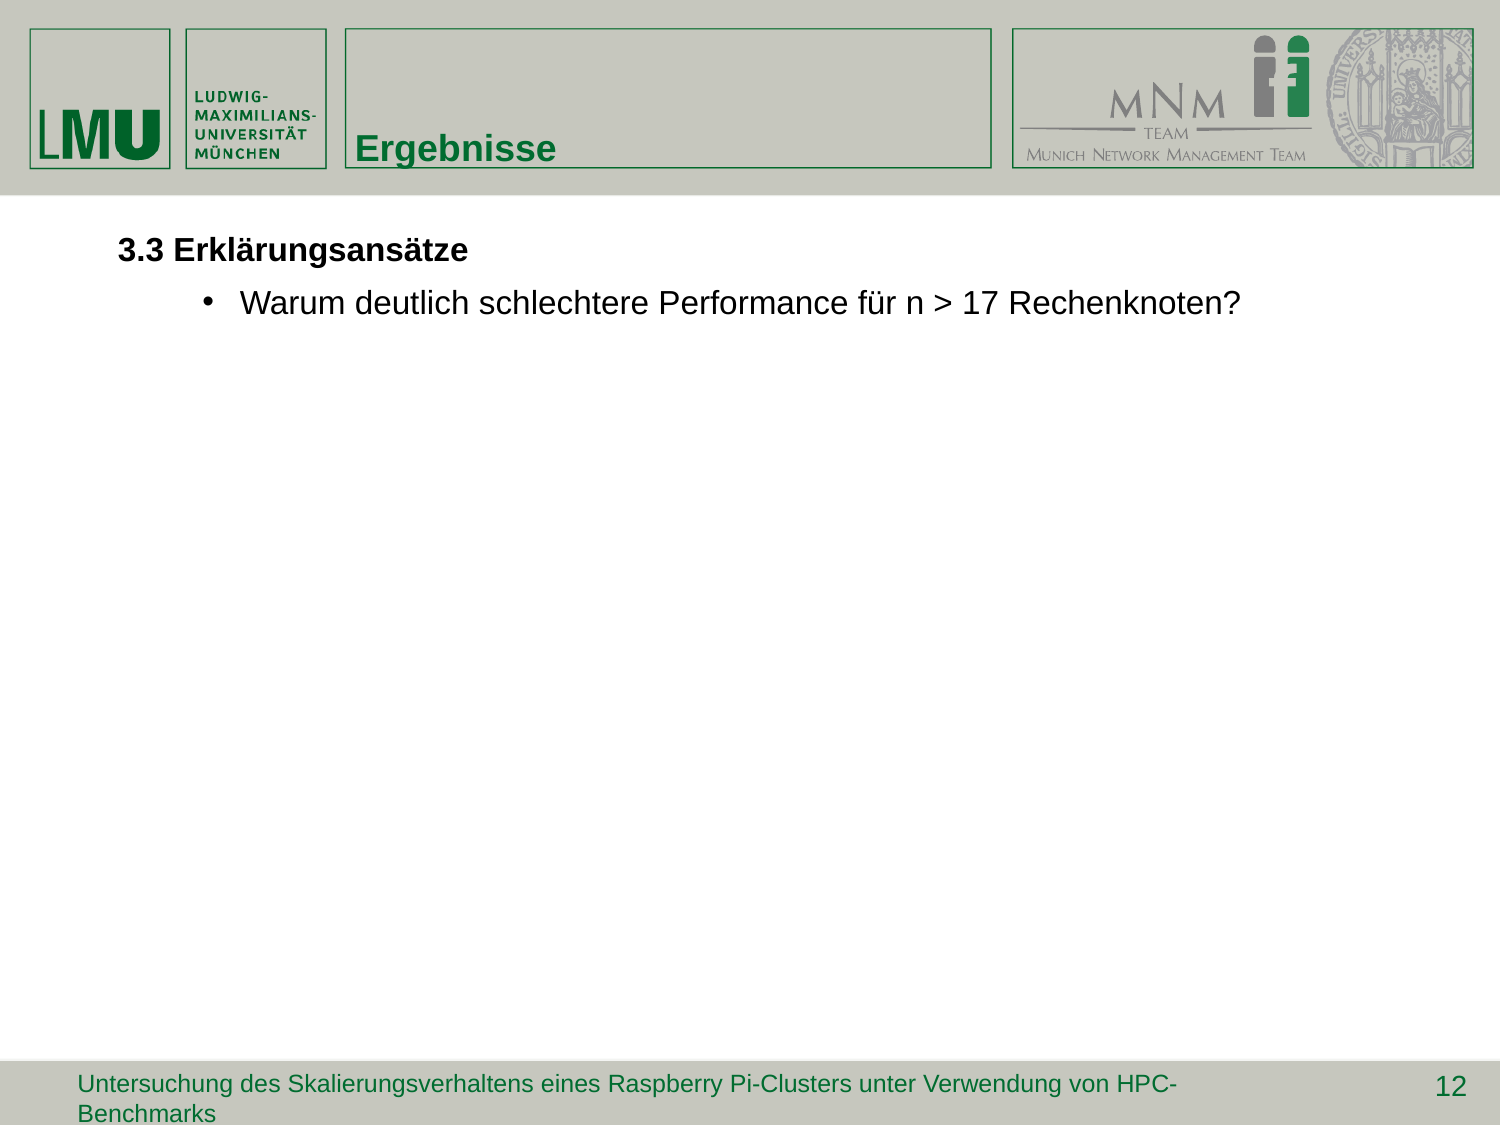

# Ergebnisse
3.3 Erklärungsansätze
Warum deutlich schlechtere Performance für n > 17 Rechenknoten?

Untersuchung des Skalierungsverhaltens eines Raspberry Pi-Clusters unter Verwendung von HPC-Benchmarks
12